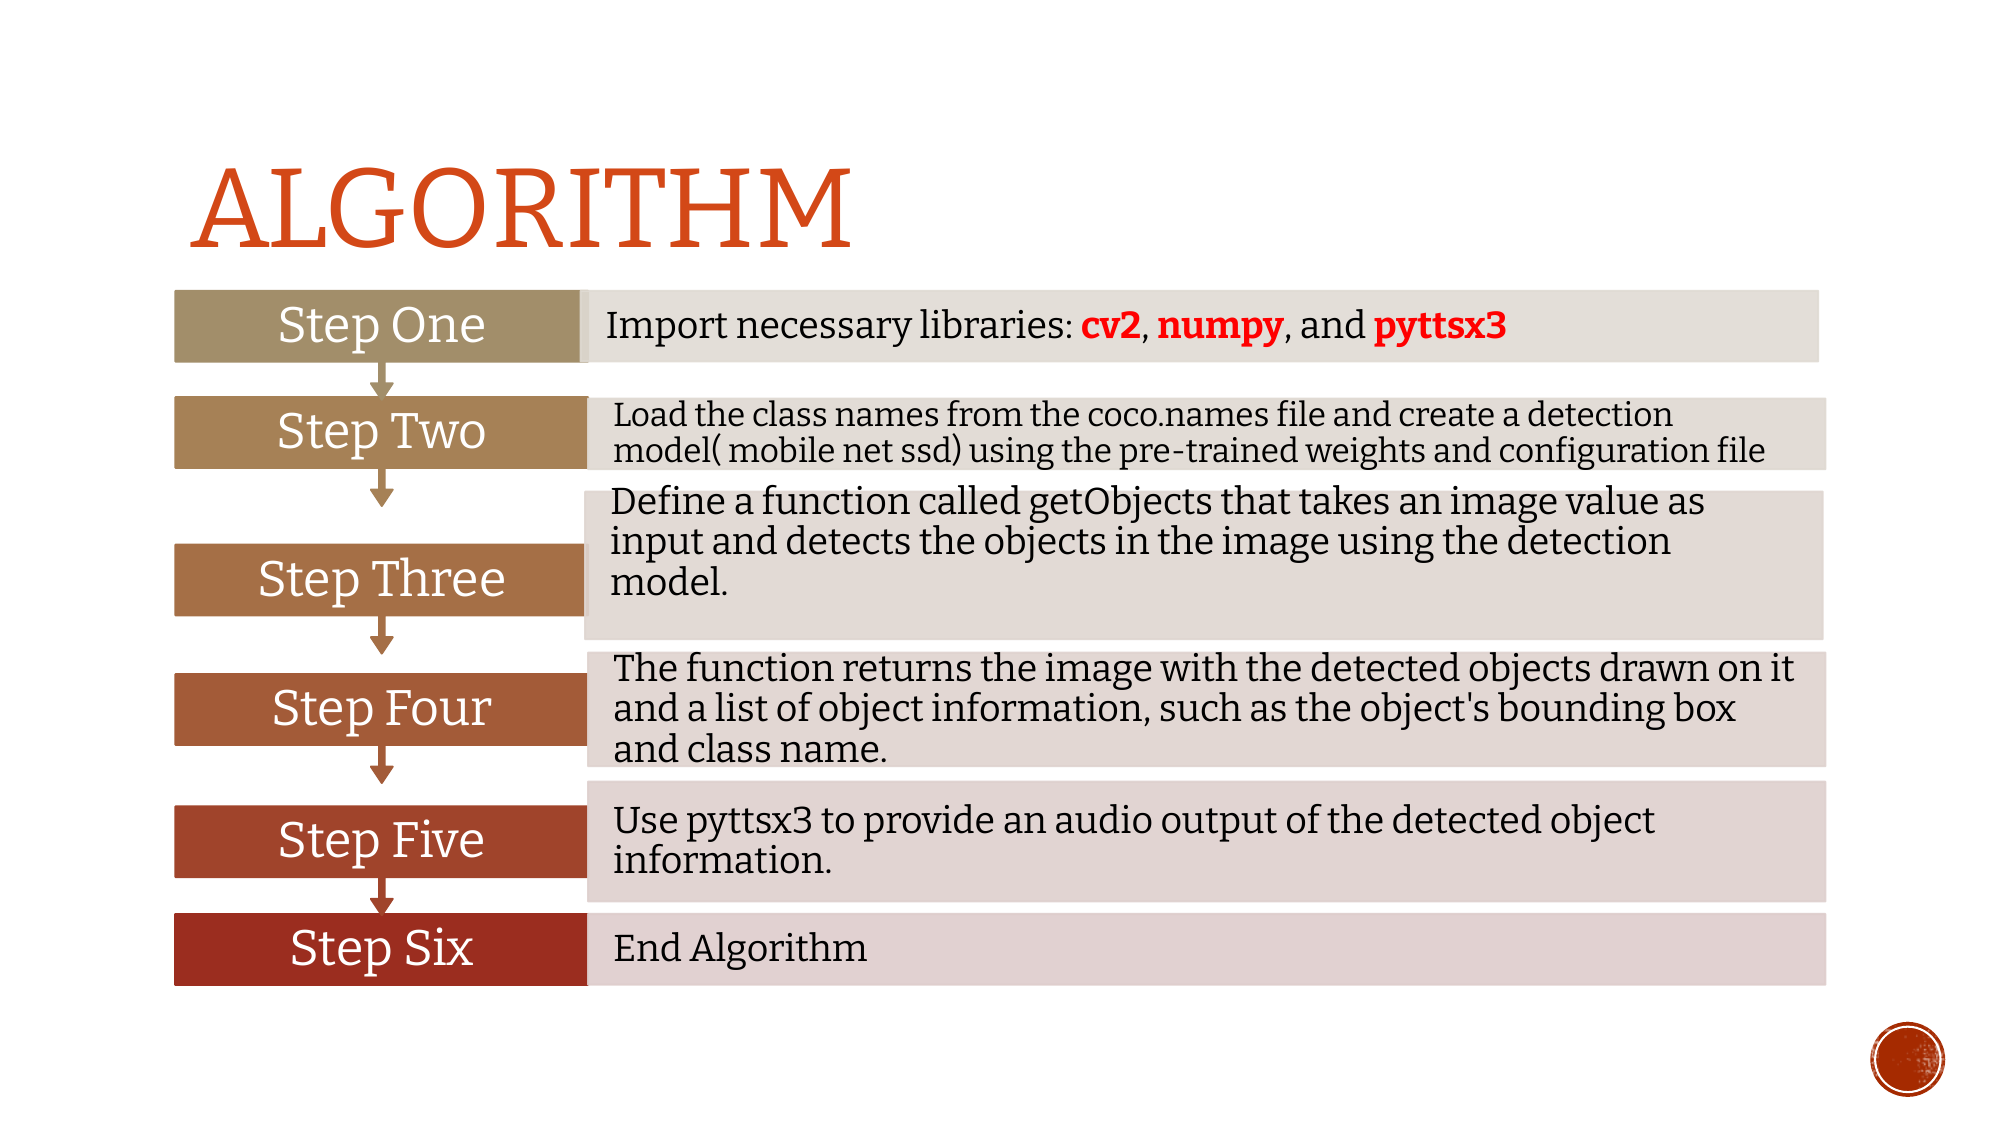

# Algorithm
Step Six
End Algorithm
Step Five
Use pyttsx3 to provide an audio output of the detected object information.
Step Four
The function returns the image with the detected objects drawn on it and a list of object information, such as the object's bounding box and class name.
Step Three
Define a function called getObjects that takes an image value as input and detects the objects in the image using the detection model.
Step Two
Load the class names from the coco.names file and create a detection model( mobile net ssd) using the pre-trained weights and configuration file
Step One
Import necessary libraries: cv2, numpy, and pyttsx3